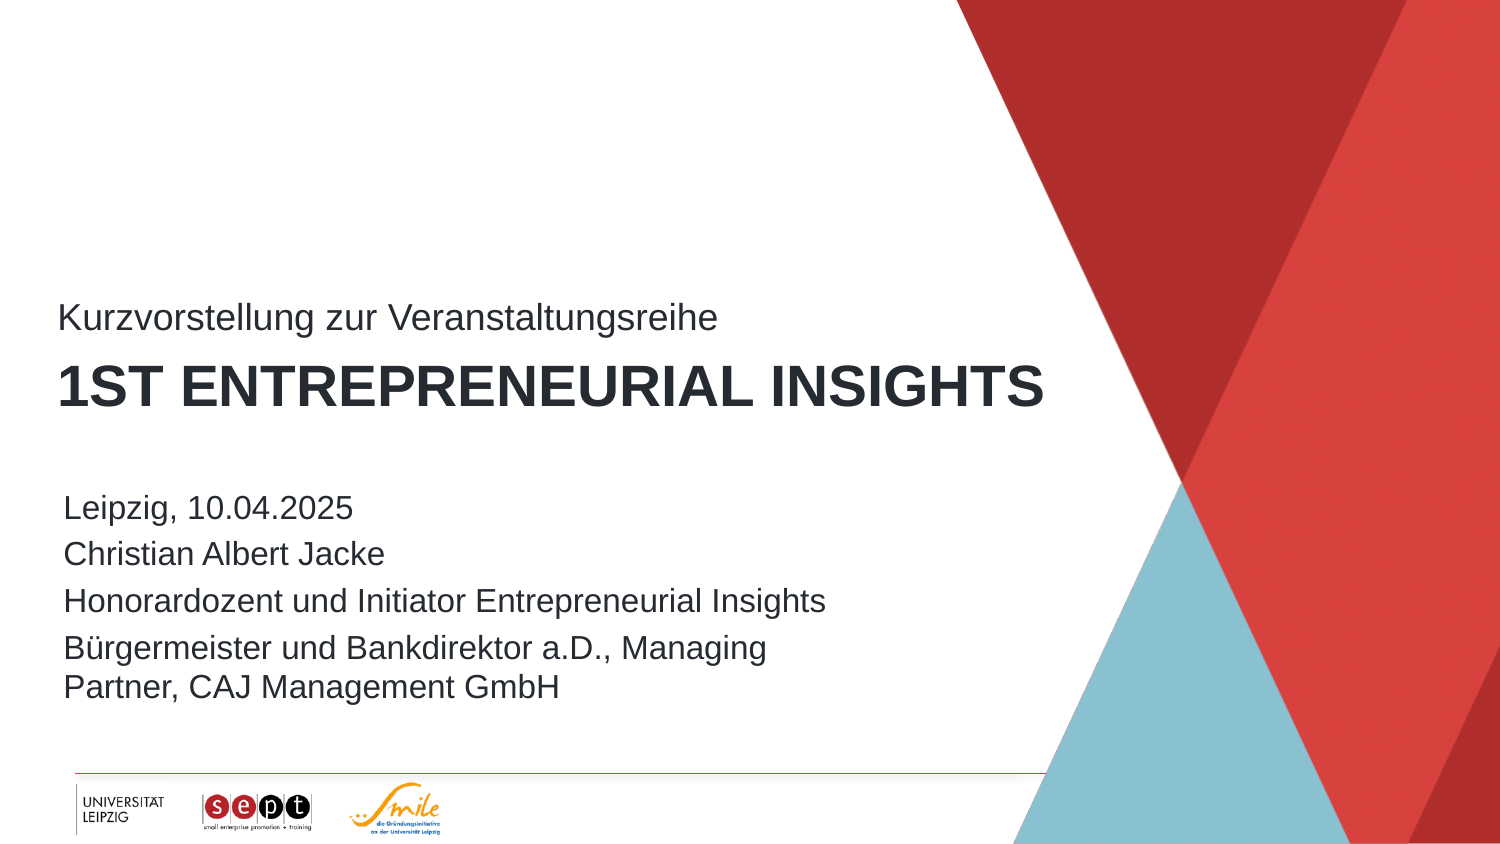

Kurzvorstellung zur Veranstaltungsreihe
# 1st Entrepreneurial insights
Leipzig, 10.04.2025
Christian Albert Jacke
Honorardozent und Initiator Entrepreneurial Insights
Bürgermeister und Bankdirektor a.D., Managing Partner, CAJ Management GmbH